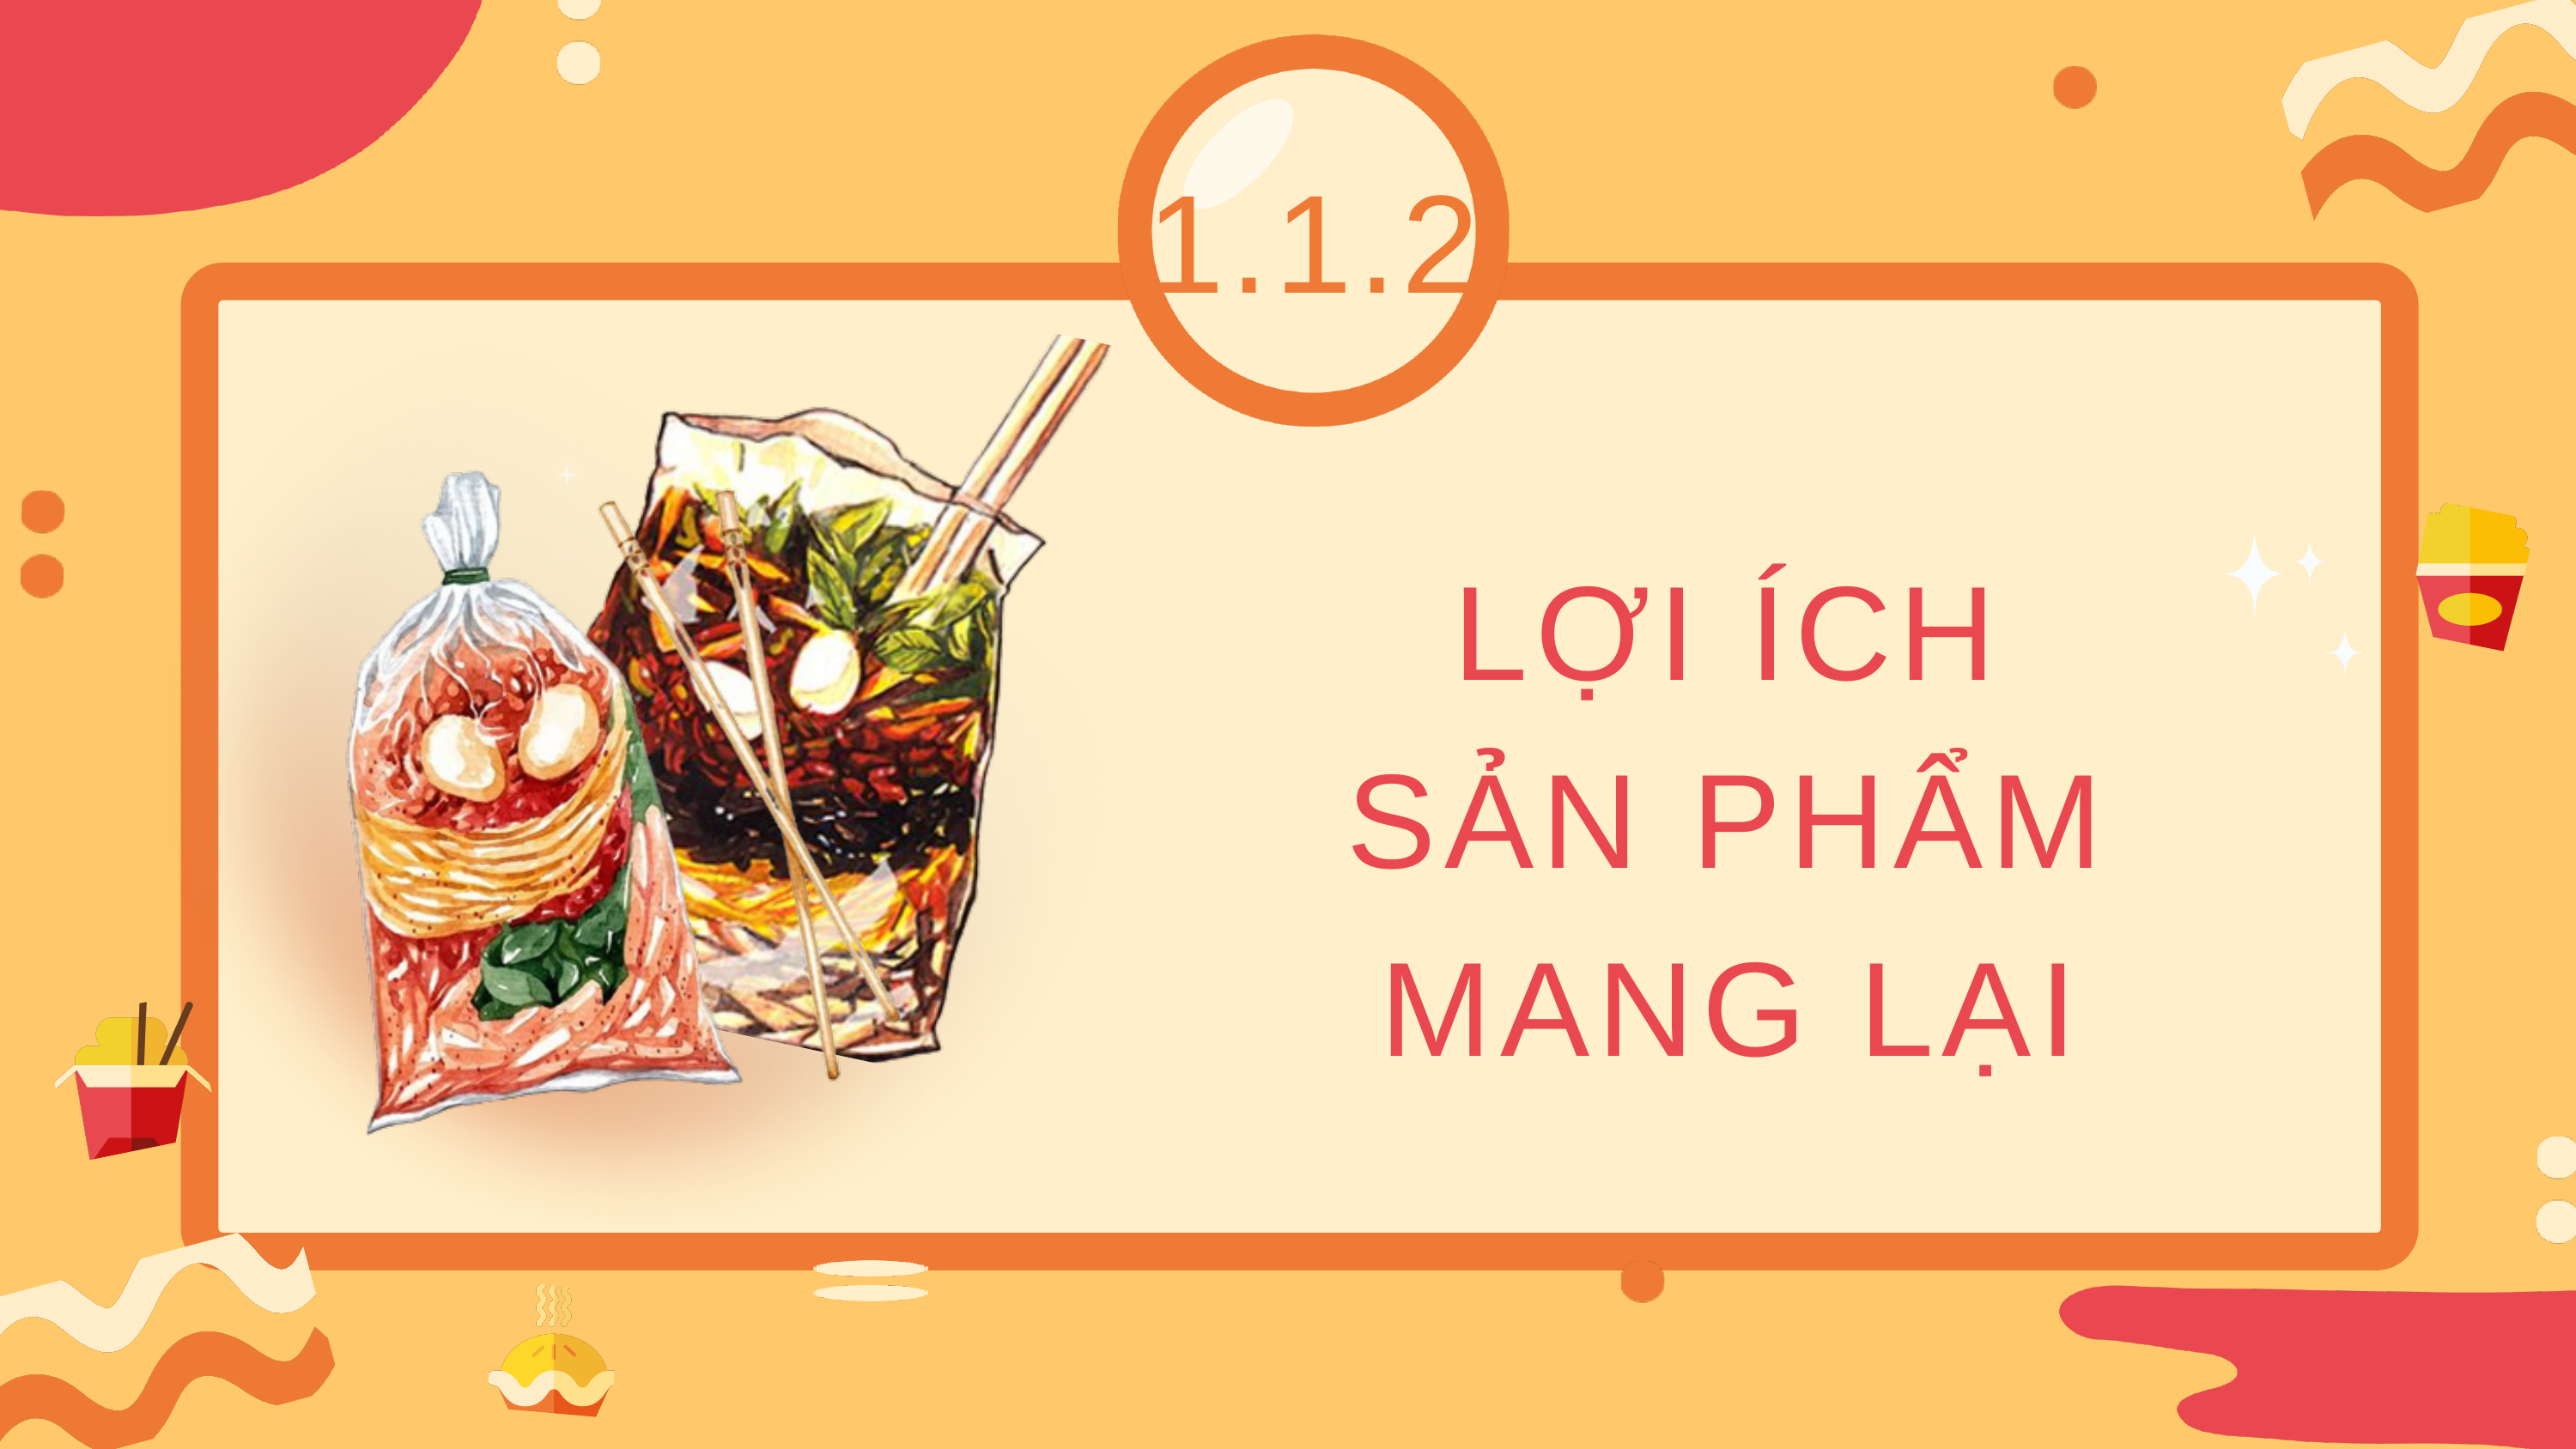

1.1.2

LỢI ÍCH SẢN PHẨM MANG LẠI